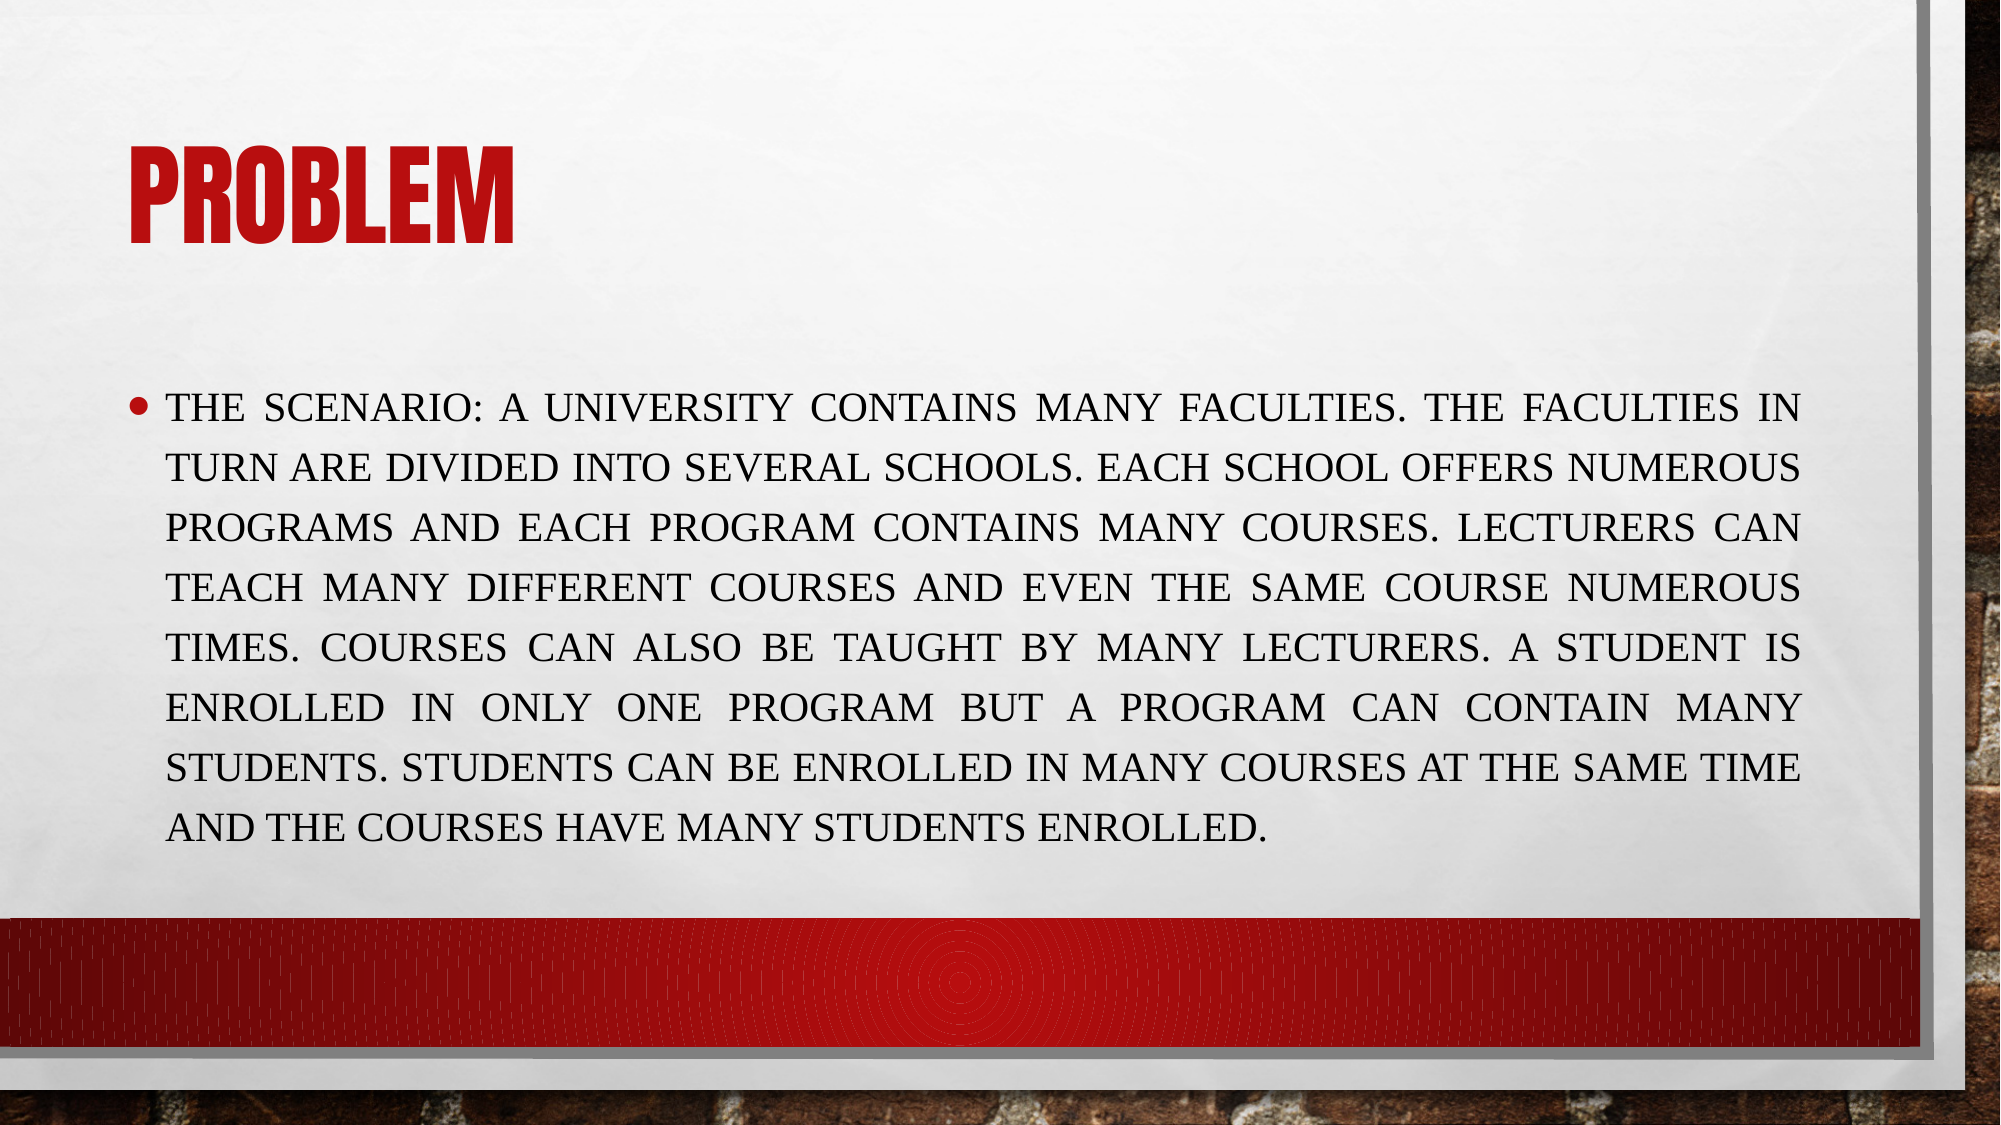

# PROBLEM
The Scenario: A University contains many Faculties. The Faculties in turn are divided into several Schools. Each School offers numerous programs and each program contains many courses. Lecturers can teach many different courses and even the same course numerous times. Courses can also be taught by many lecturers. A student is enrolled in only one program but a program can contain many students. Students can be enrolled in many courses at the same time and the courses have many students enrolled.